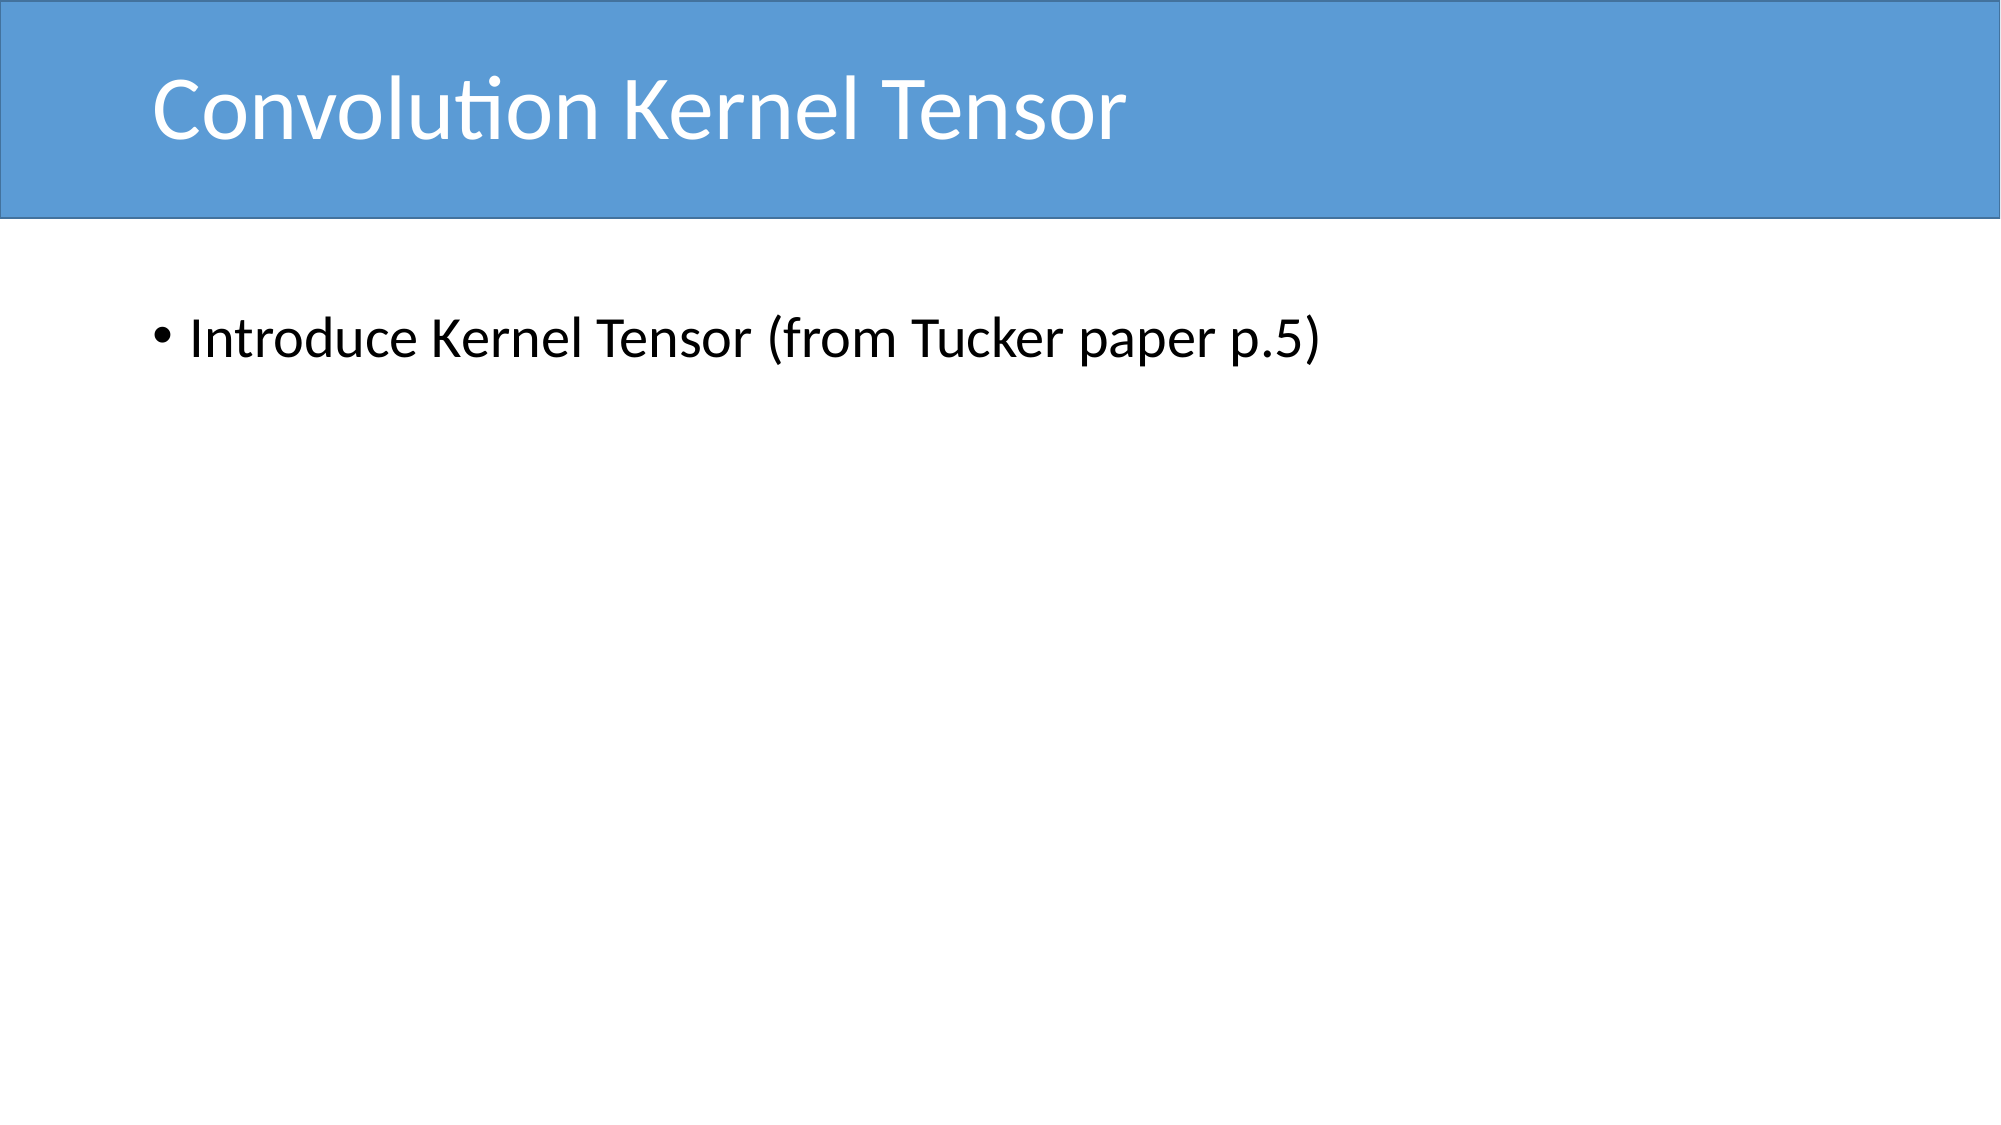

# Convolution Kernel Tensor
Introduce Kernel Tensor (from Tucker paper p.5)